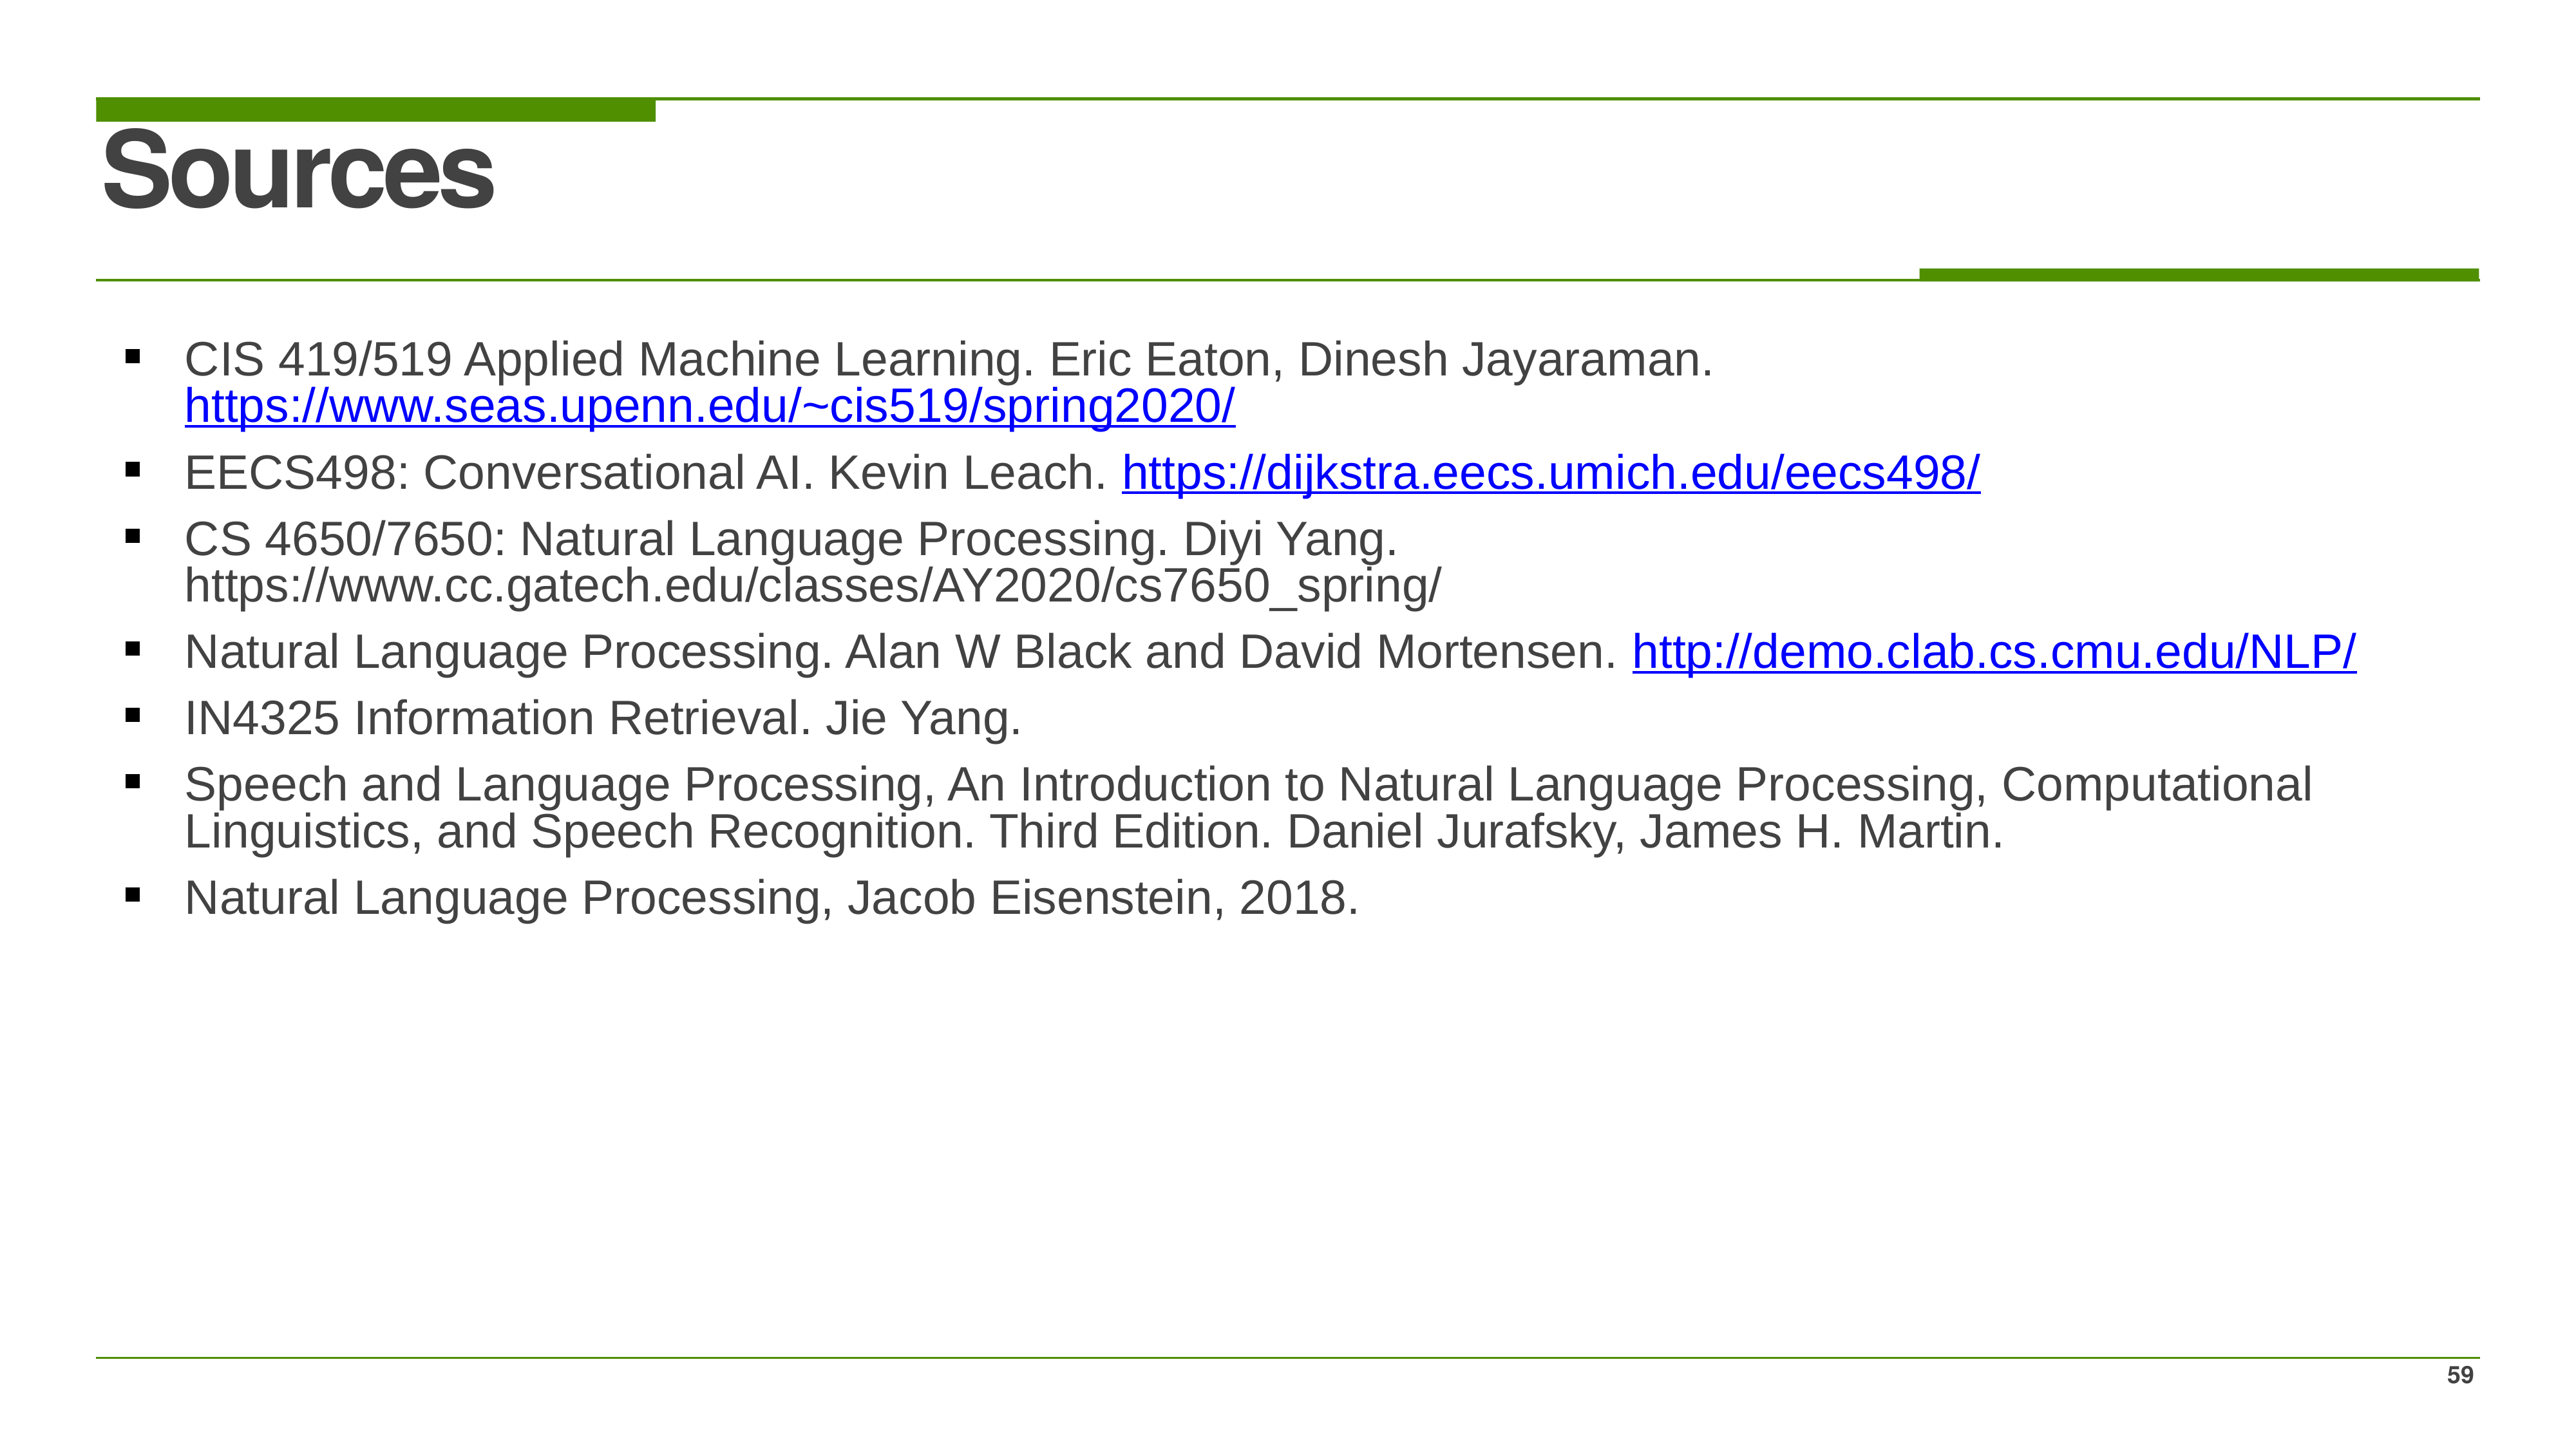

# Sources
CIS 419/519 Applied Machine Learning. Eric Eaton, Dinesh Jayaraman. https://www.seas.upenn.edu/~cis519/spring2020/
EECS498: Conversational AI. Kevin Leach. https://dijkstra.eecs.umich.edu/eecs498/
CS 4650/7650: Natural Language Processing. Diyi Yang. https://www.cc.gatech.edu/classes/AY2020/cs7650_spring/
Natural Language Processing. Alan W Black and David Mortensen. http://demo.clab.cs.cmu.edu/NLP/
IN4325 Information Retrieval. Jie Yang.
Speech and Language Processing, An Introduction to Natural Language Processing, Computational Linguistics, and Speech Recognition. Third Edition. Daniel Jurafsky, James H. Martin.
Natural Language Processing, Jacob Eisenstein, 2018.
59